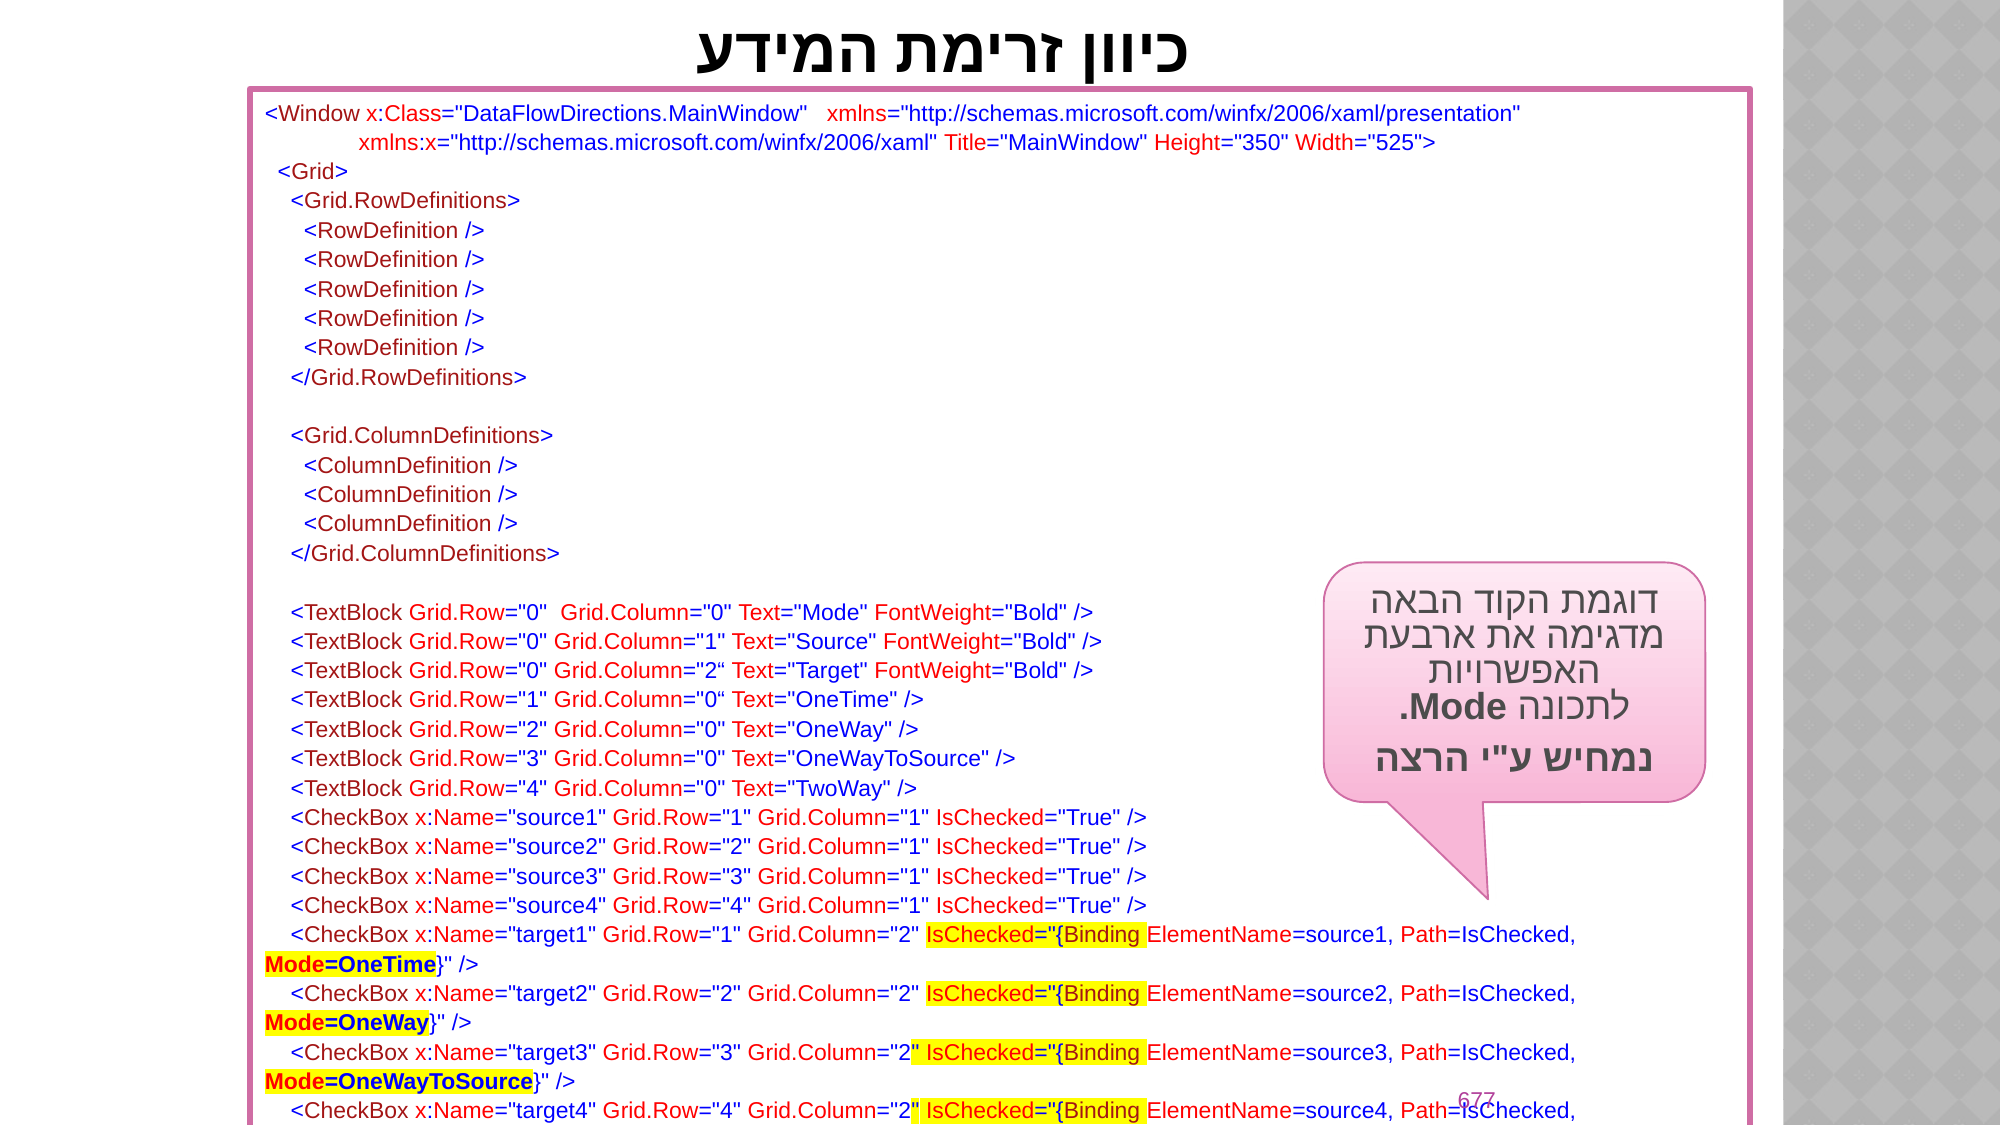

# כיוון זרימת המידע
<Window x:Class="DataFlowDirections.MainWindow"  xmlns="http://schemas.microsoft.com/winfx/2006/xaml/presentation"
        xmlns:x="http://schemas.microsoft.com/winfx/2006/xaml" Title="MainWindow" Height="350" Width="525">
  <Grid>
    <Grid.RowDefinitions>
      <RowDefinition />
      <RowDefinition />
      <RowDefinition />
      <RowDefinition />
      <RowDefinition />
    </Grid.RowDefinitions>
    <Grid.ColumnDefinitions>
      <ColumnDefinition />
      <ColumnDefinition />
      <ColumnDefinition />
    </Grid.ColumnDefinitions>
    <TextBlock Grid.Row="0"  Grid.Column="0" Text="Mode" FontWeight="Bold" />
    <TextBlock Grid.Row="0" Grid.Column="1" Text="Source" FontWeight="Bold" />
    <TextBlock Grid.Row="0" Grid.Column="2“ Text="Target" FontWeight="Bold" />
    <TextBlock Grid.Row="1" Grid.Column="0“ Text="OneTime" />
    <TextBlock Grid.Row="2" Grid.Column="0" Text="OneWay" />
    <TextBlock Grid.Row="3" Grid.Column="0" Text="OneWayToSource" />
    <TextBlock Grid.Row="4" Grid.Column="0" Text="TwoWay" />
    <CheckBox x:Name="source1" Grid.Row="1" Grid.Column="1" IsChecked="True" />
    <CheckBox x:Name="source2" Grid.Row="2" Grid.Column="1" IsChecked="True" />
    <CheckBox x:Name="source3" Grid.Row="3" Grid.Column="1" IsChecked="True" />
    <CheckBox x:Name="source4" Grid.Row="4" Grid.Column="1" IsChecked="True" />
    <CheckBox x:Name="target1" Grid.Row="1" Grid.Column="2" IsChecked="{Binding ElementName=source1, Path=IsChecked, Mode=OneTime}" />
    <CheckBox x:Name="target2" Grid.Row="2" Grid.Column="2" IsChecked="{Binding ElementName=source2, Path=IsChecked, Mode=OneWay}" />
    <CheckBox x:Name="target3" Grid.Row="3" Grid.Column="2" IsChecked="{Binding ElementName=source3, Path=IsChecked, Mode=OneWayToSource}" />
    <CheckBox x:Name="target4" Grid.Row="4" Grid.Column="2" IsChecked="{Binding ElementName=source4, Path=IsChecked, Mode=TwoWay}" />
  </Grid>
</Window>
דוגמת הקוד הבאה מדגימה את ארבעת האפשרויות לתכונה Mode.
נמחיש ע"י הרצה
677